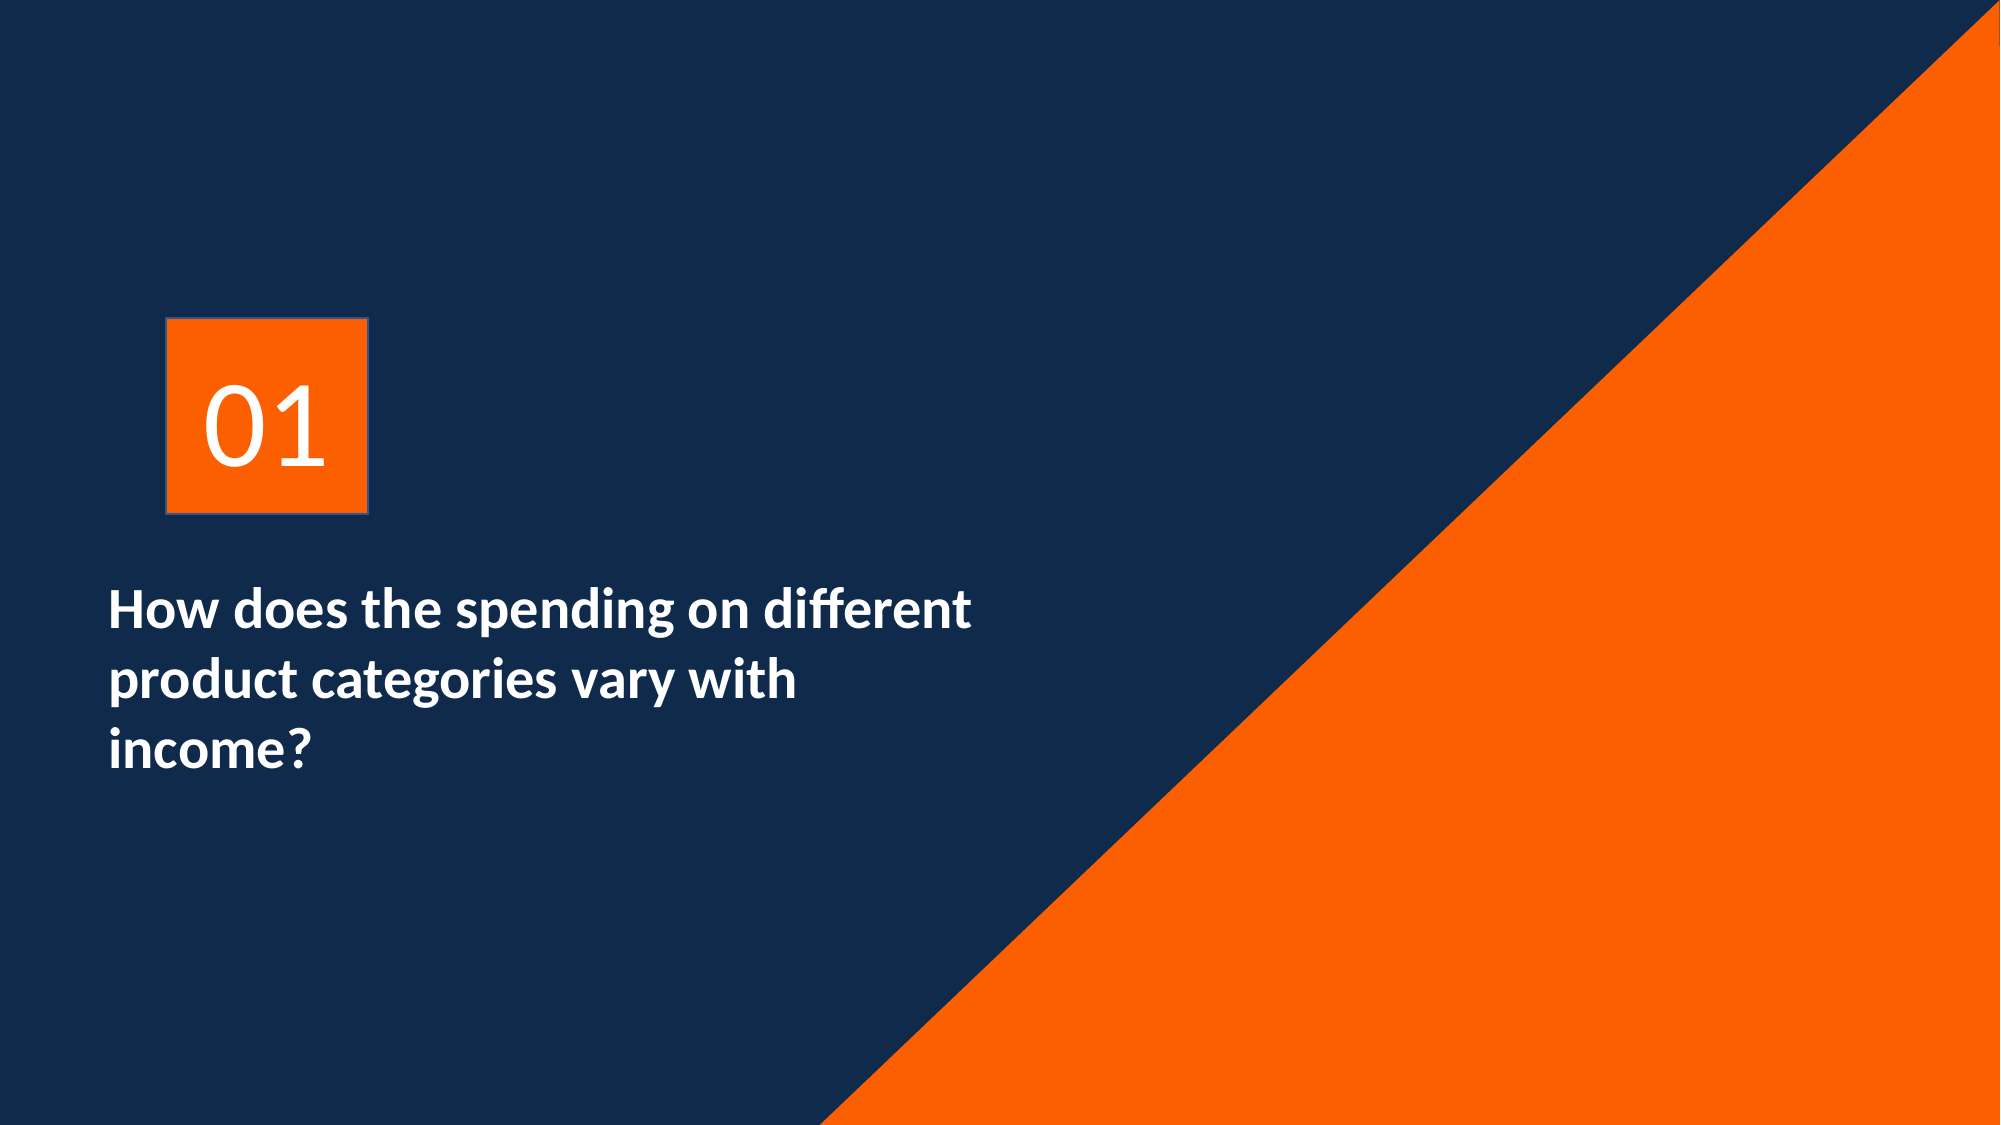

01
# How does the spending on different product categories vary with income?